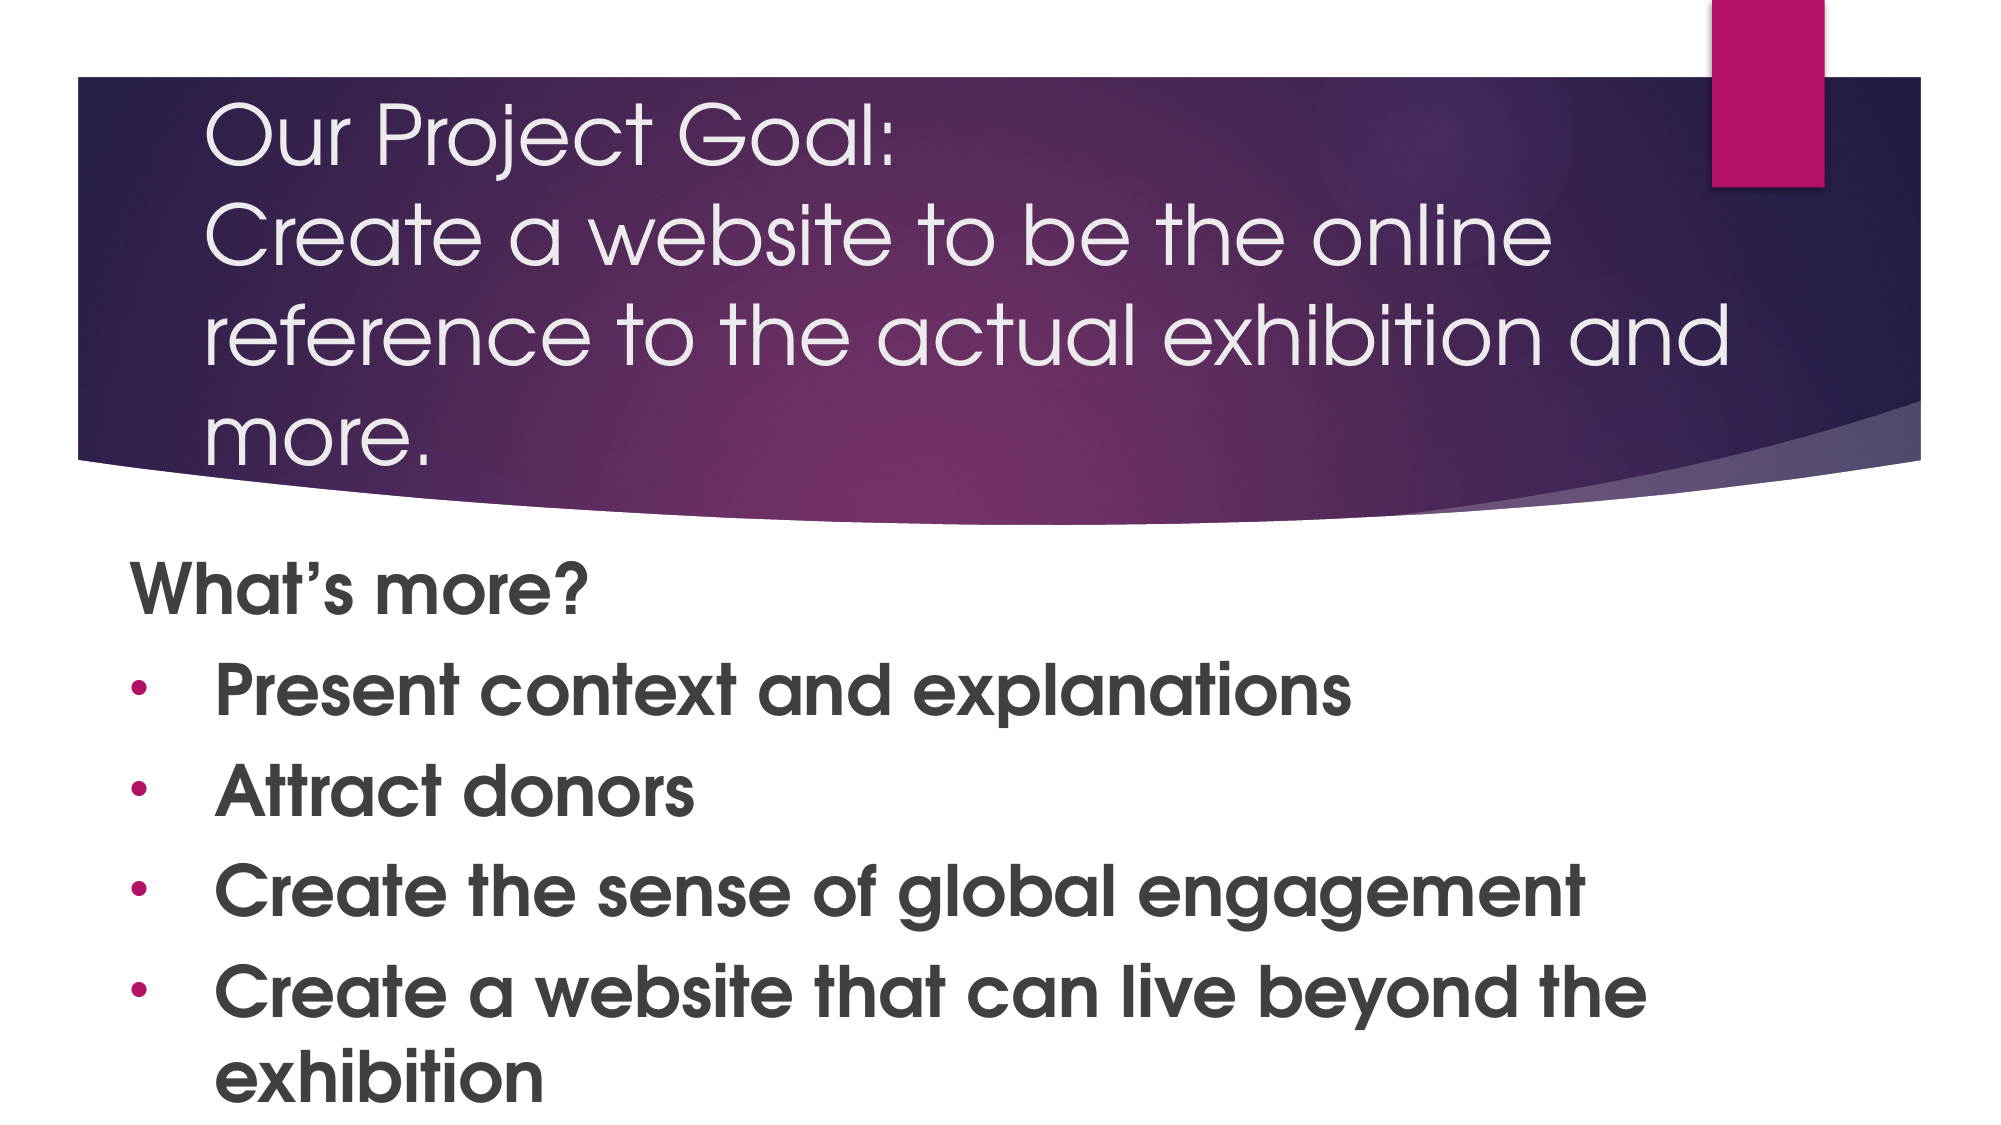

# Our Project Goal: Create a website to be the online reference to the actual exhibition and more.

What’s more?
Present context and explanations
Attract donors
Create the sense of global engagement
Create a website that can live beyond the exhibition